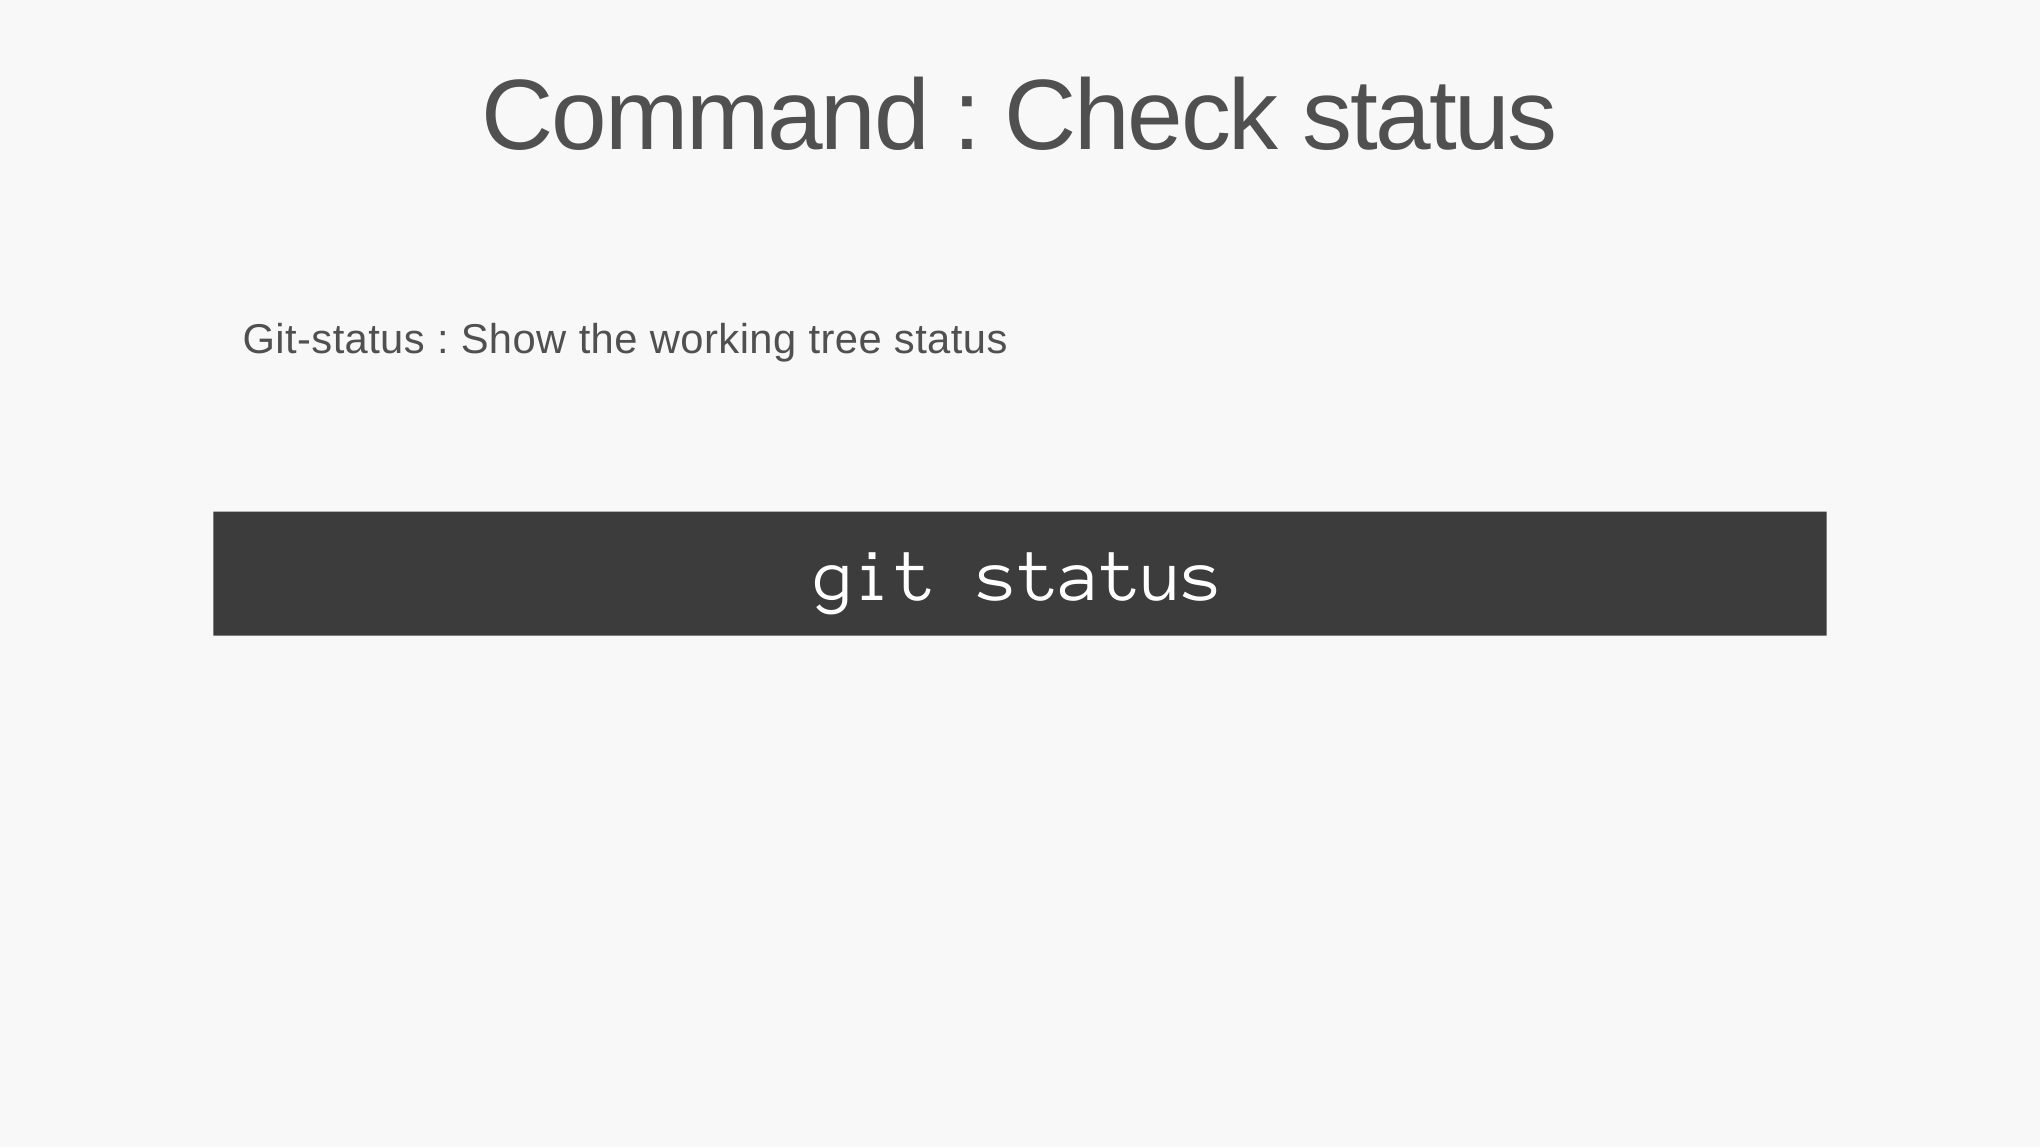

Command : Check status
Git-status : Show the working tree status
git status